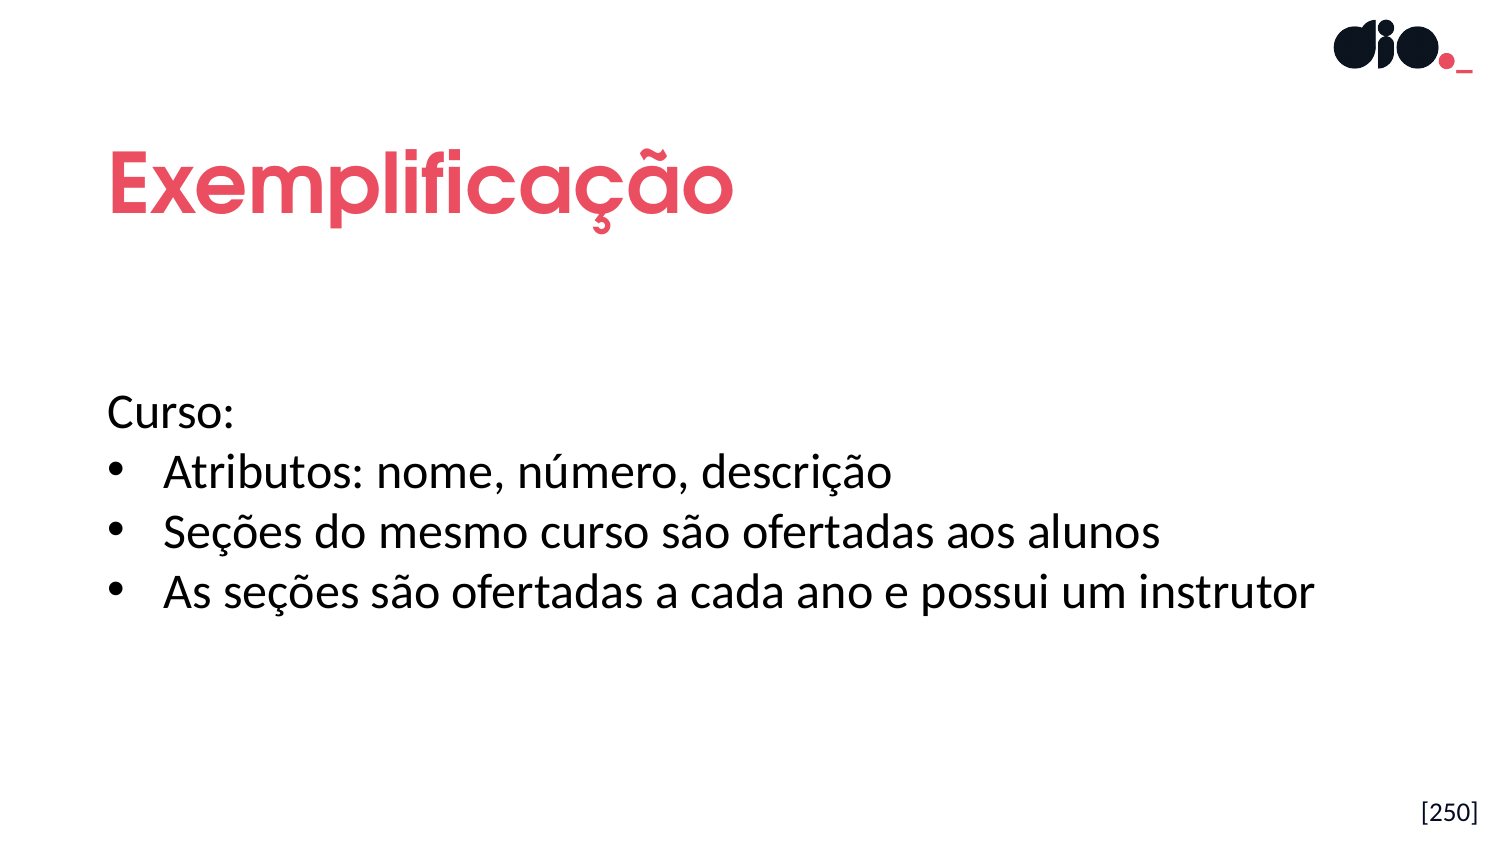

Exemplificação
Curso:
Atributos: nome, número, descrição
Seções do mesmo curso são ofertadas aos alunos
As seções são ofertadas a cada ano e possui um instrutor
[250]